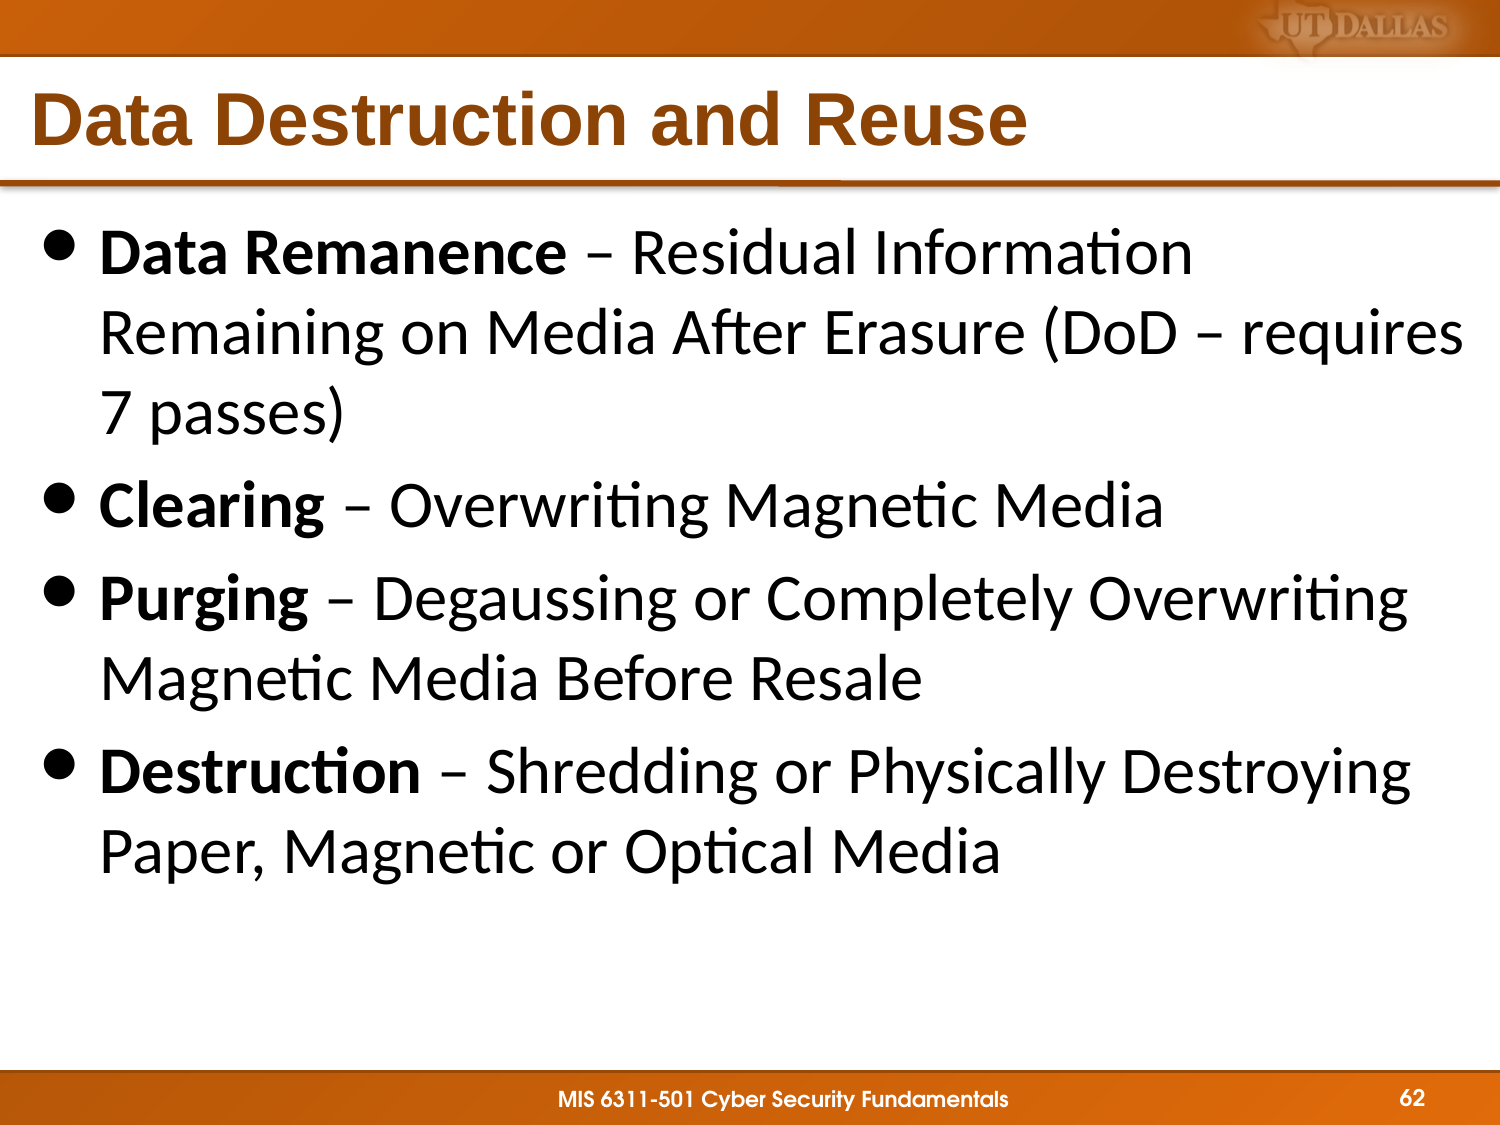

# Data Destruction and Reuse
Data Remanence – Residual Information Remaining on Media After Erasure (DoD – requires 7 passes)
Clearing – Overwriting Magnetic Media
Purging – Degaussing or Completely Overwriting Magnetic Media Before Resale
Destruction – Shredding or Physically Destroying Paper, Magnetic or Optical Media
62